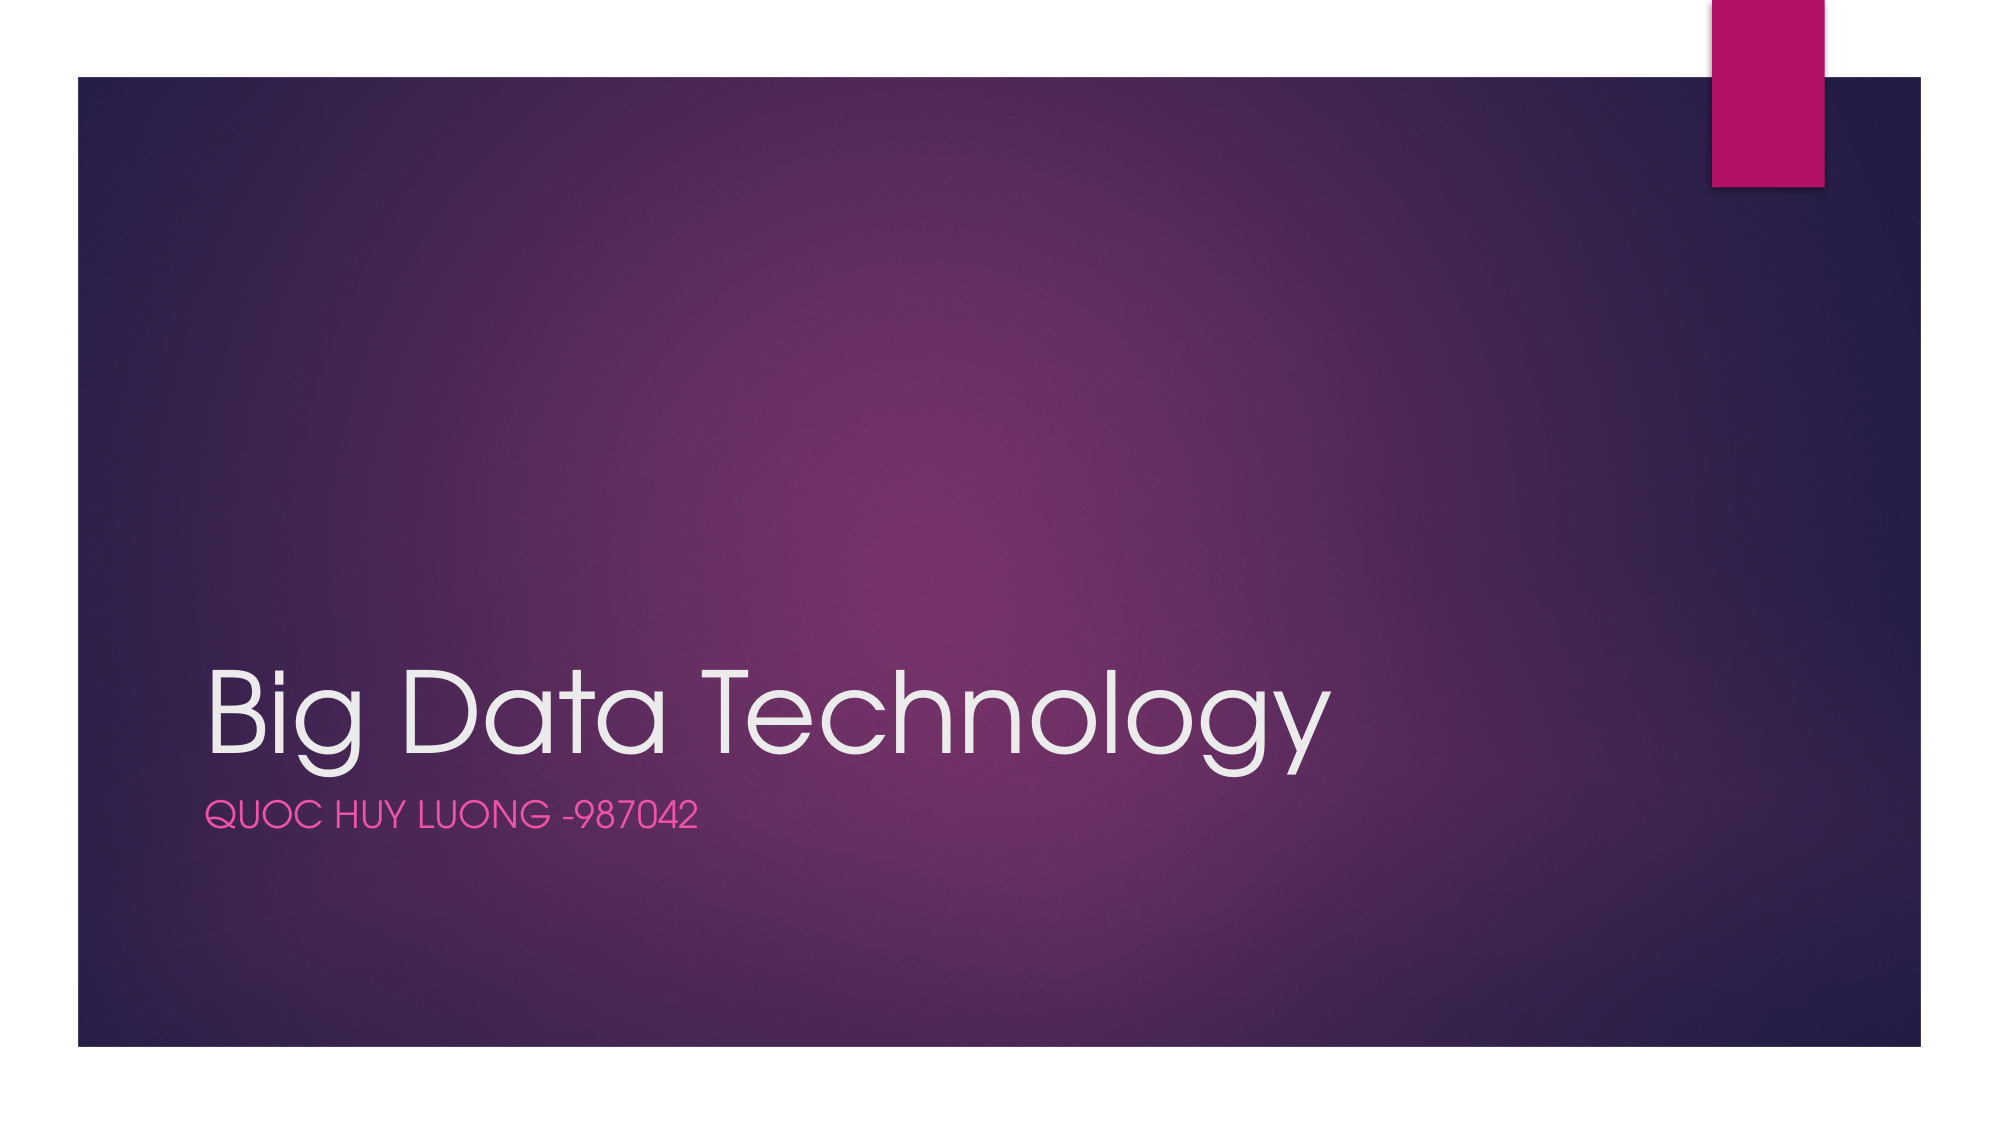

# Big Data Technology
Quoc huy luong -987042